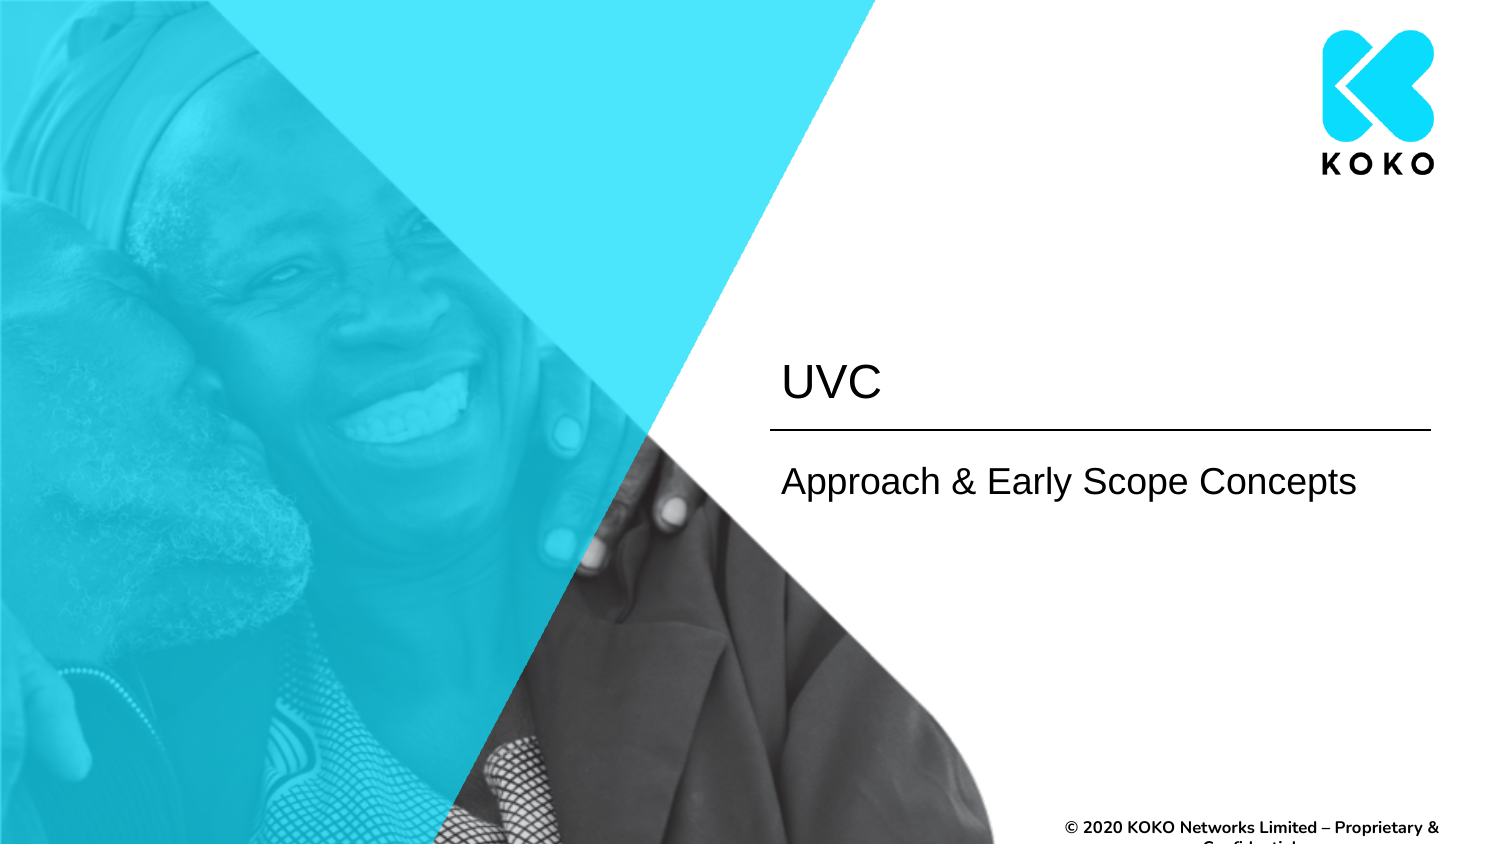

# UVC
Approach & Early Scope Concepts